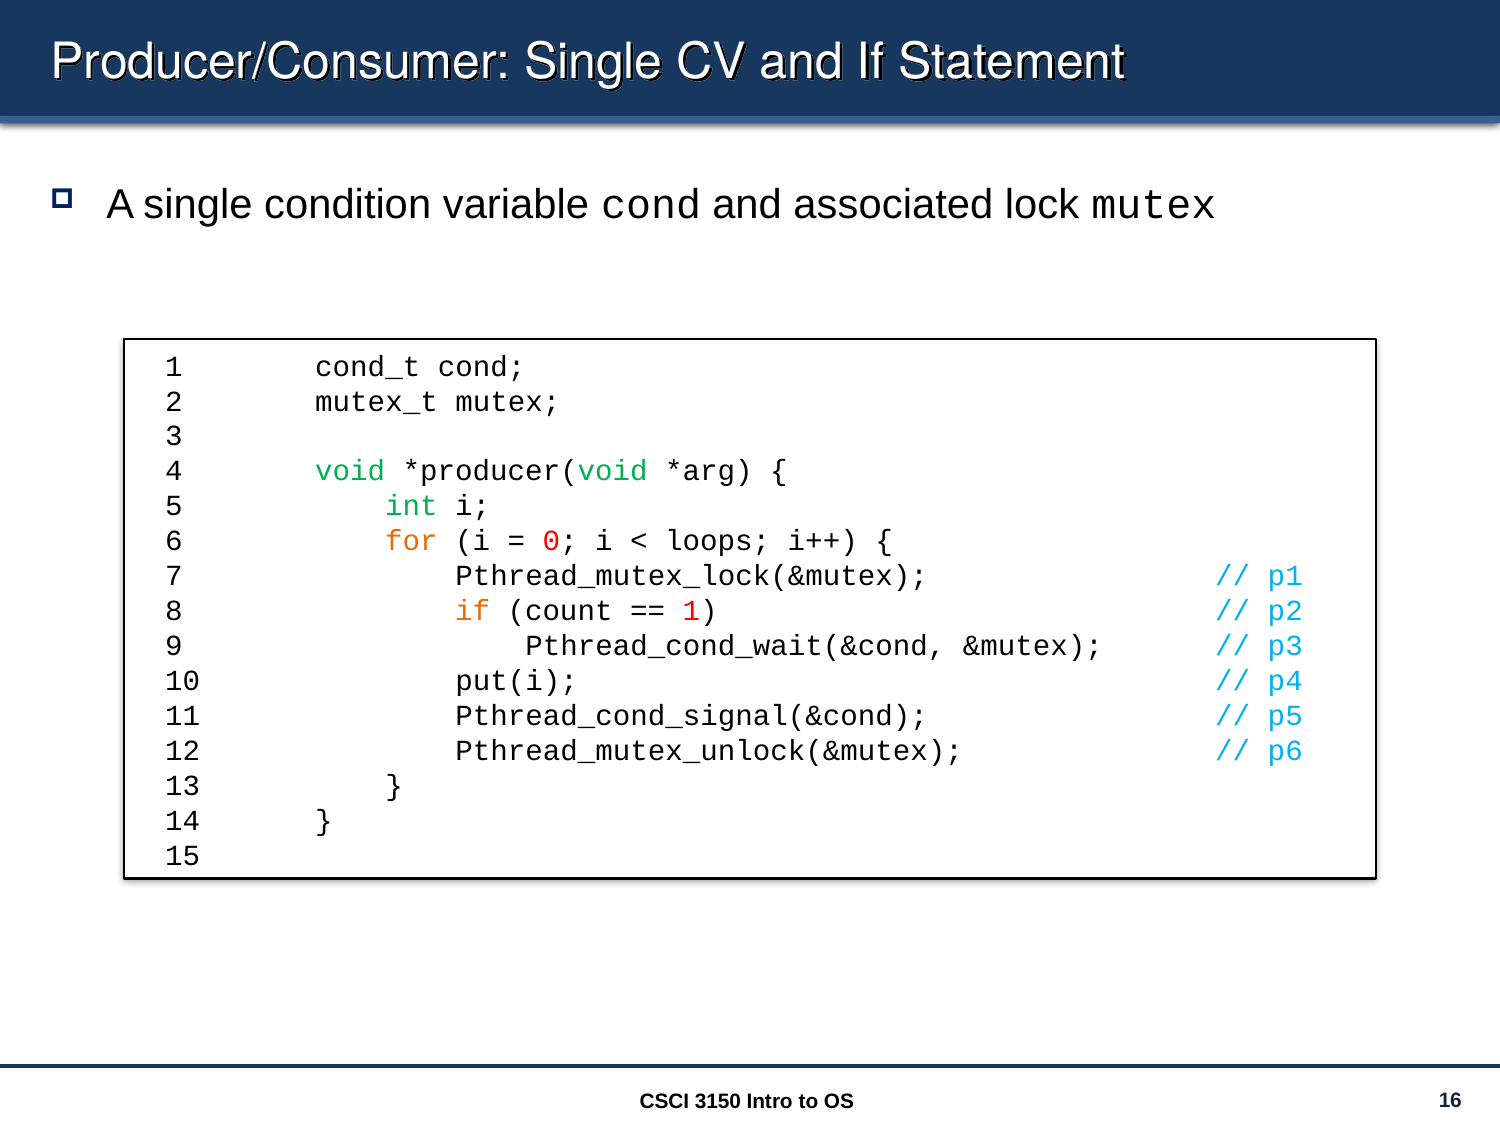

# Producer/Consumer: Single CV and If Statement
A single condition variable cond and associated lock mutex

1 	cond_t cond;
2 	mutex_t mutex;
3
4 	void *producer(void *arg) {
5 	    int i;
6 	    for (i = 0; i < loops; i++) {
7 	        Pthread_mutex_lock(&mutex); 		// p1
8 	        if (count == 1) 				// p2
9 	            Pthread_cond_wait(&cond, &mutex); 	// p3
10 	        put(i); 					// p4
11 	        Pthread_cond_signal(&cond); 		// p5
12 	        Pthread_mutex_unlock(&mutex); 		// p6
13 	    }
14 	}
15
CSCI 3150 Intro to OS
16